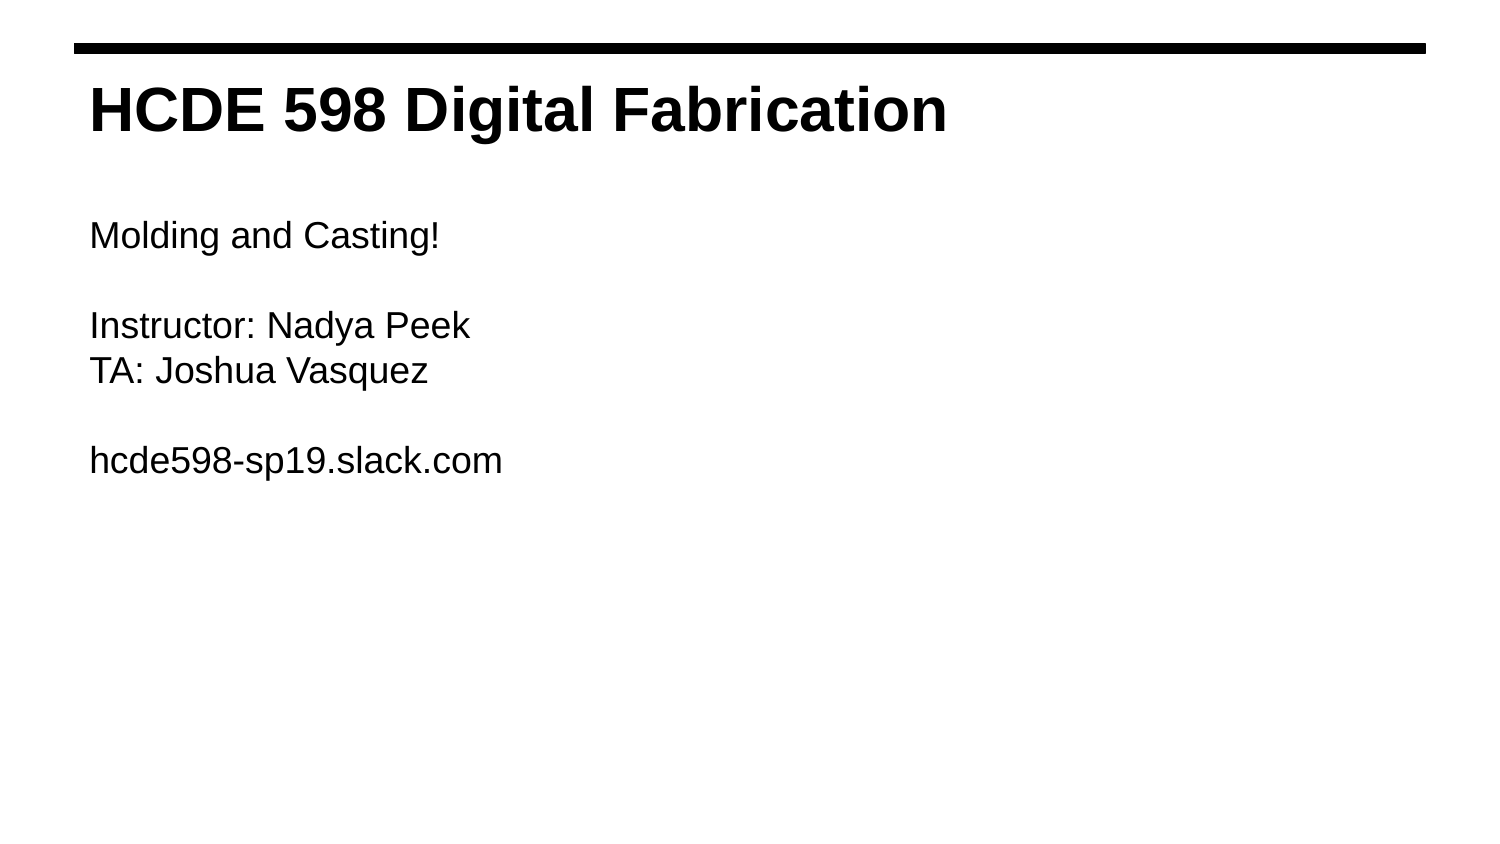

HCDE 598 Digital Fabrication
Molding and Casting!

Instructor: Nadya Peek
TA: Joshua Vasquez

hcde598-sp19.slack.com